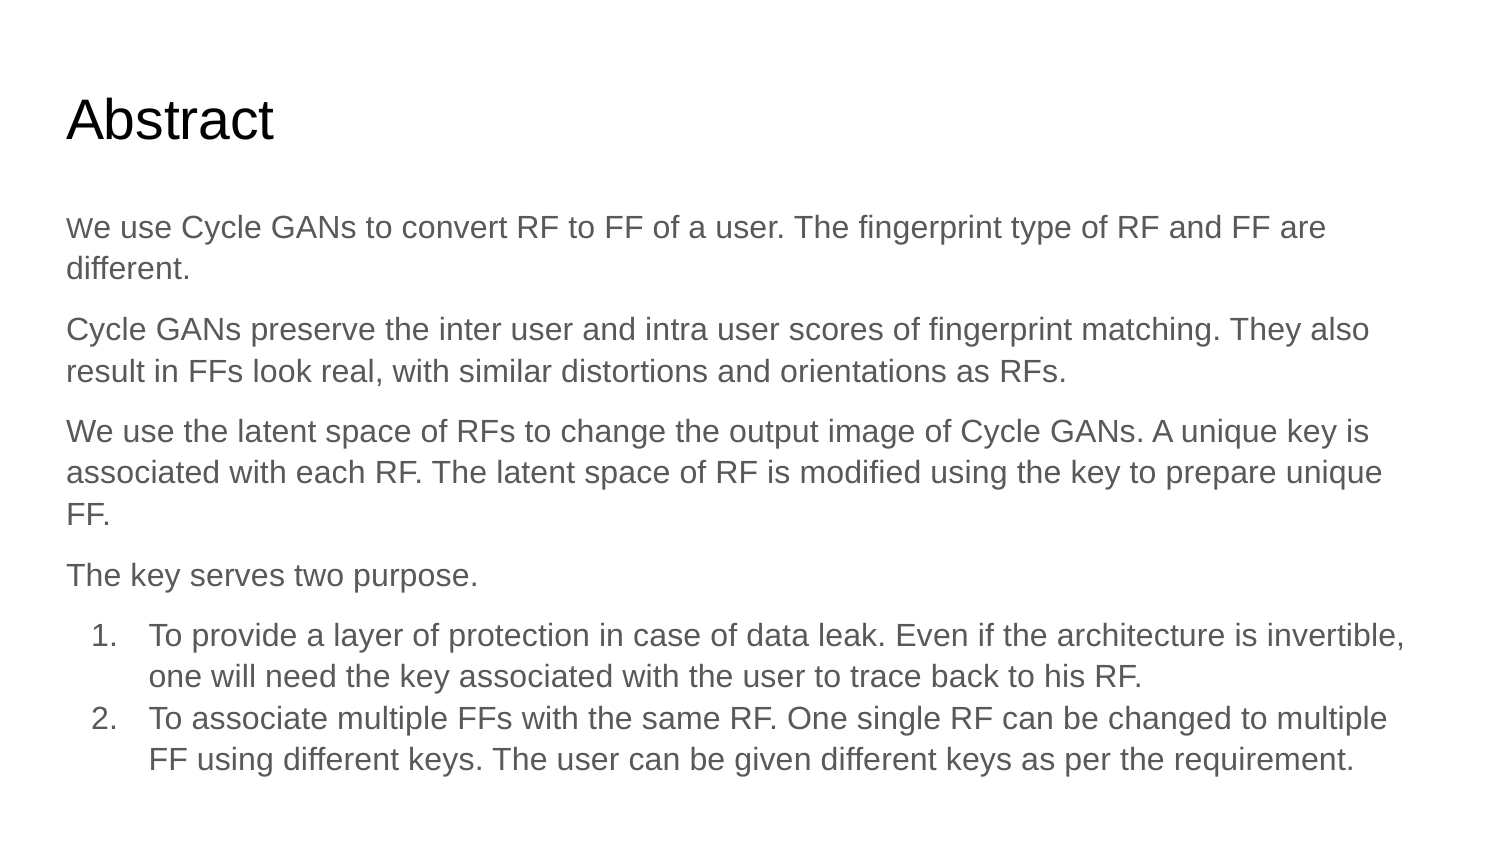

# Abstract
We use Cycle GANs to convert RF to FF of a user. The fingerprint type of RF and FF are different.
Cycle GANs preserve the inter user and intra user scores of fingerprint matching. They also result in FFs look real, with similar distortions and orientations as RFs.
We use the latent space of RFs to change the output image of Cycle GANs. A unique key is associated with each RF. The latent space of RF is modified using the key to prepare unique FF.
The key serves two purpose.
To provide a layer of protection in case of data leak. Even if the architecture is invertible, one will need the key associated with the user to trace back to his RF.
To associate multiple FFs with the same RF. One single RF can be changed to multiple FF using different keys. The user can be given different keys as per the requirement.